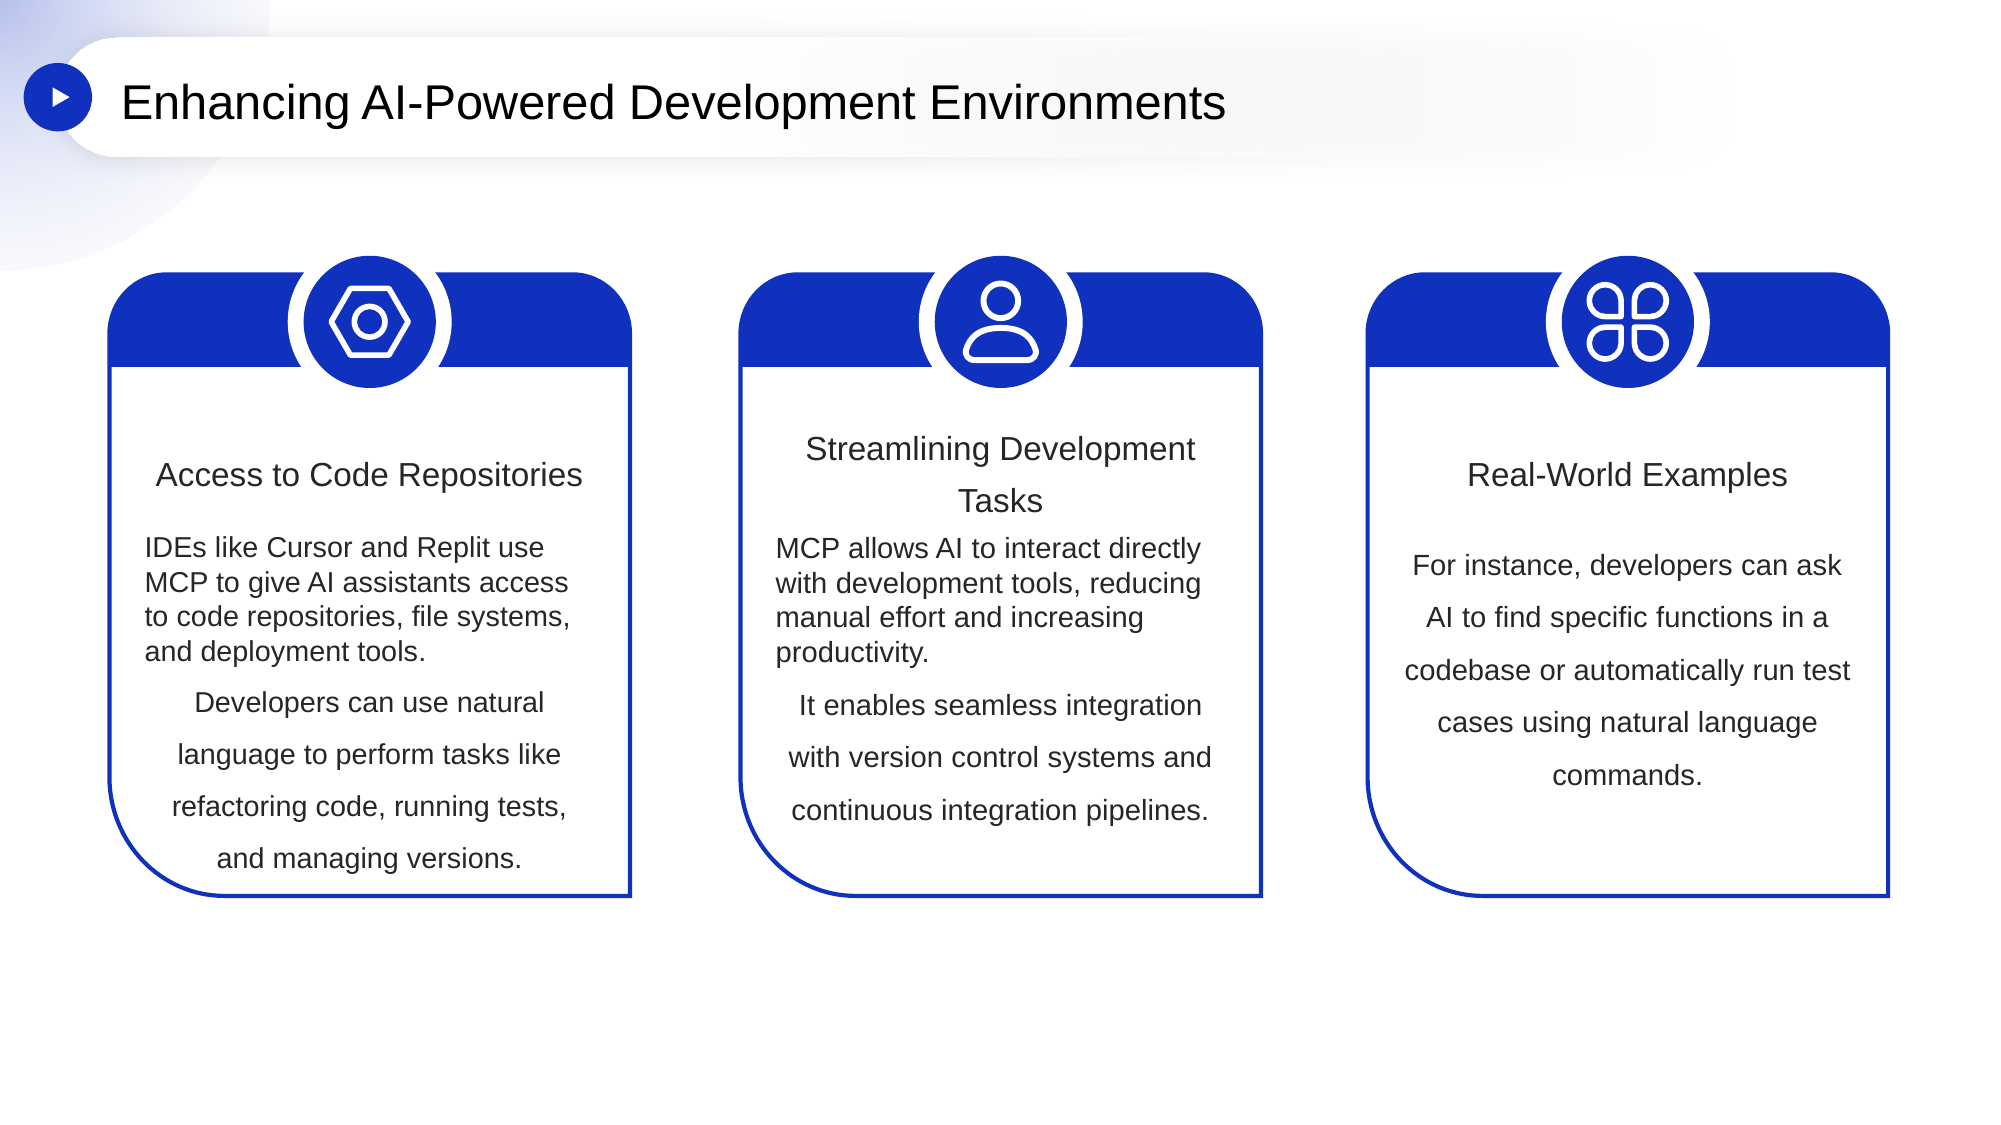

Enhancing AI-Powered Development Environments

Access to Code Repositories
Streamlining Development Tasks
Real-World Examples
IDEs like Cursor and Replit use MCP to give AI assistants access to code repositories, file systems, and deployment tools.
Developers can use natural language to perform tasks like refactoring code, running tests, and managing versions.
MCP allows AI to interact directly with development tools, reducing manual effort and increasing productivity.
It enables seamless integration with version control systems and continuous integration pipelines.
For instance, developers can ask AI to find specific functions in a codebase or automatically run test cases using natural language commands.